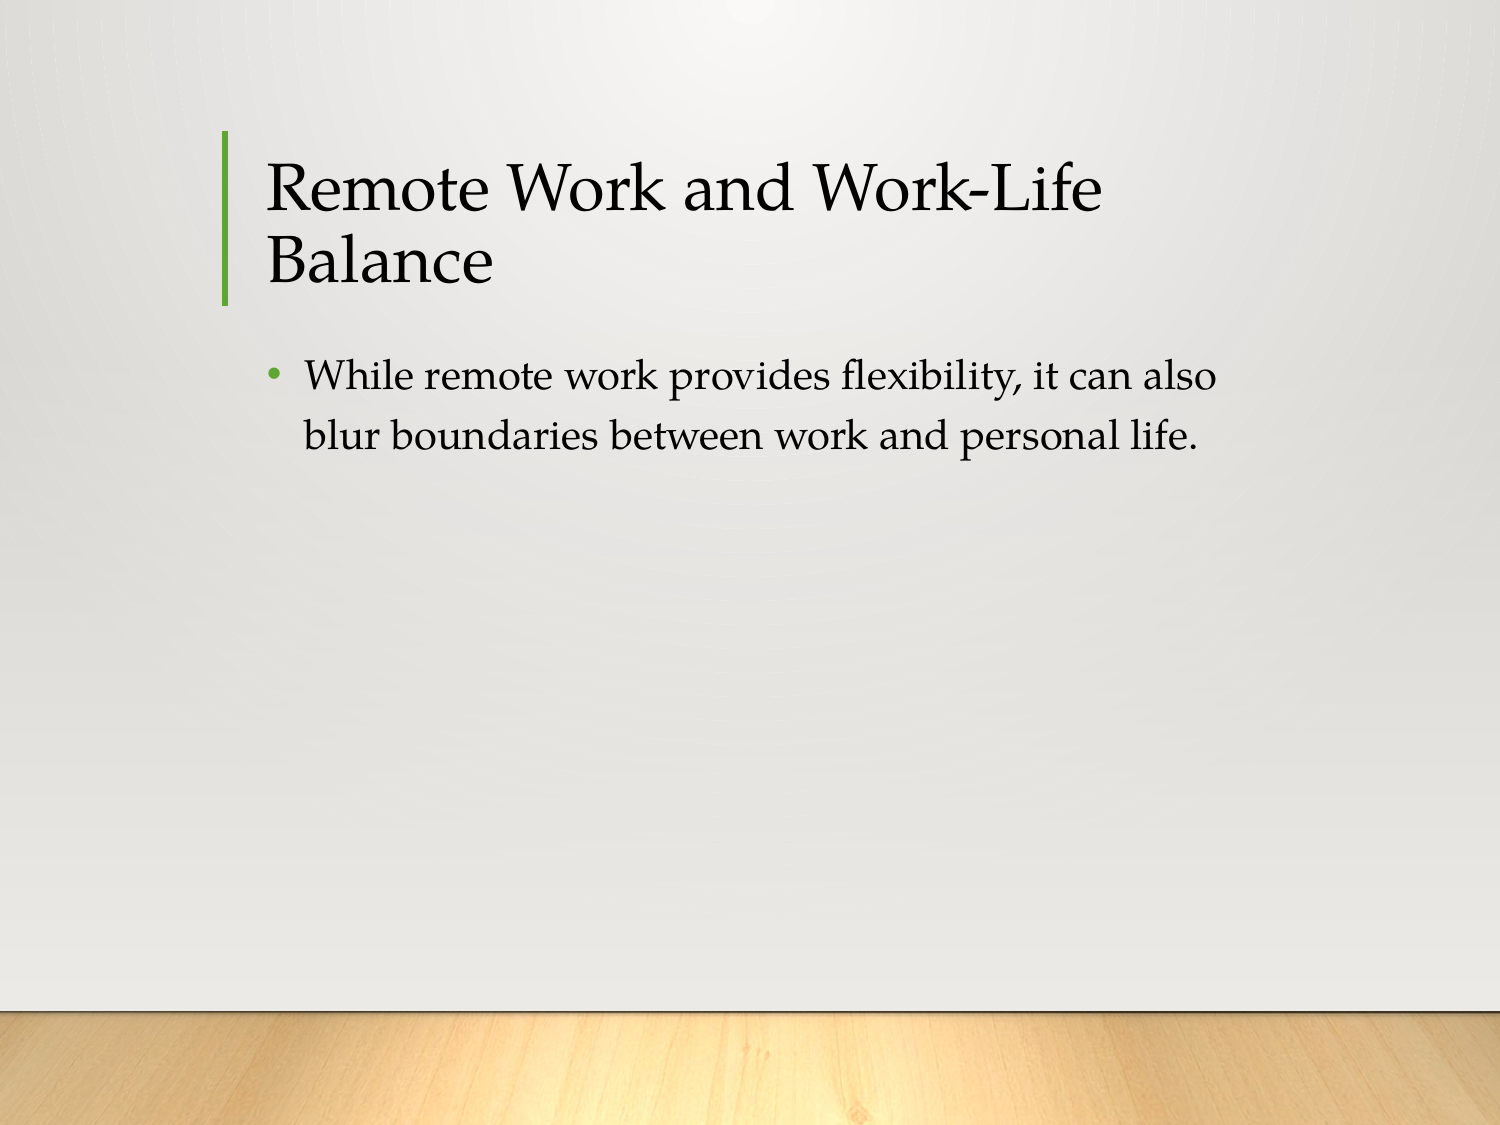

# Remote Work and Work-Life Balance
While remote work provides flexibility, it can also blur boundaries between work and personal life.